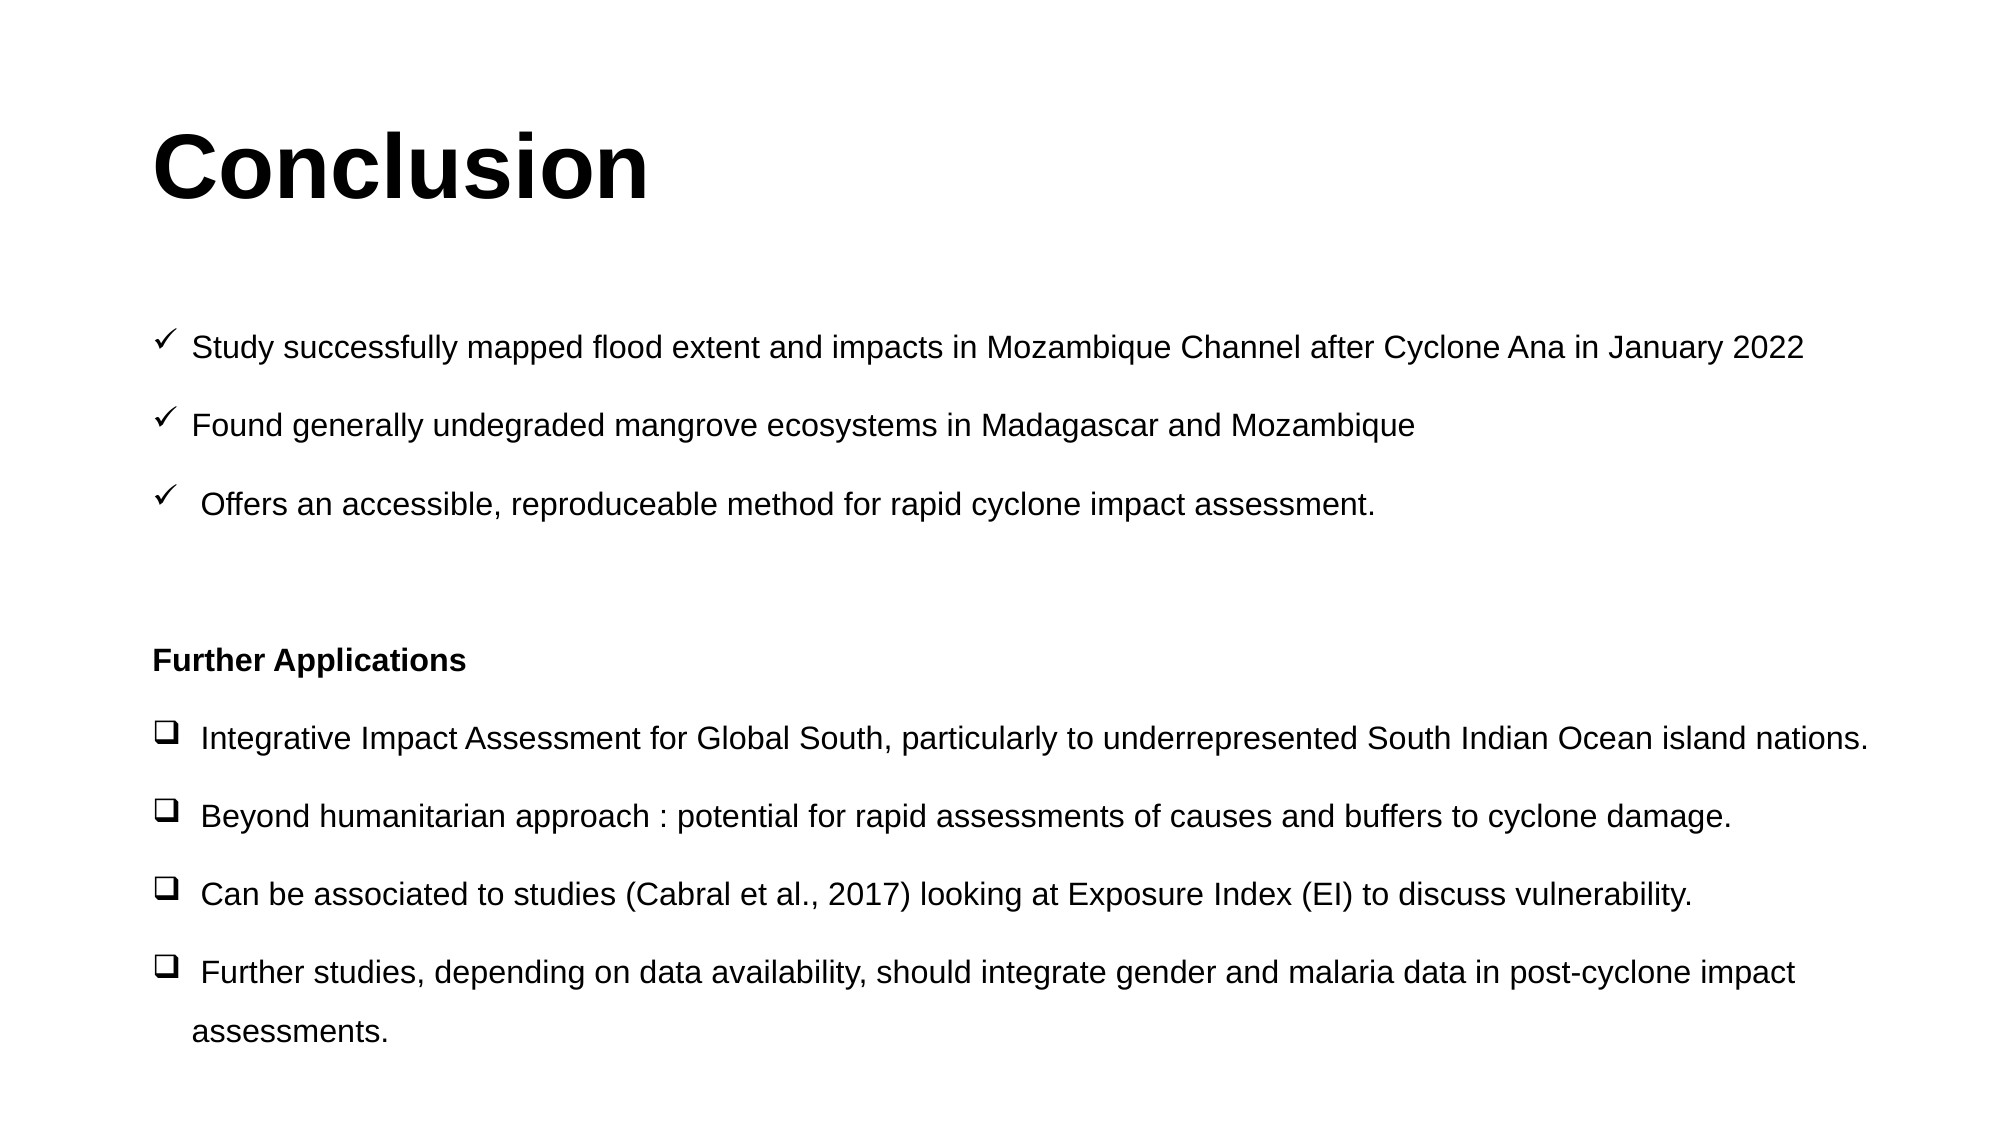

# Conclusion
Study successfully mapped flood extent and impacts in Mozambique Channel after Cyclone Ana in January 2022
Found generally undegraded mangrove ecosystems in Madagascar and Mozambique
 Offers an accessible, reproduceable method for rapid cyclone impact assessment.

Further Applications
 Integrative Impact Assessment for Global South, particularly to underrepresented South Indian Ocean island nations.
 Beyond humanitarian approach : potential for rapid assessments of causes and buffers to cyclone damage.
 Can be associated to studies (Cabral et al., 2017) looking at Exposure Index (EI) to discuss vulnerability.
 Further studies, depending on data availability, should integrate gender and malaria data in post-cyclone impact assessments.